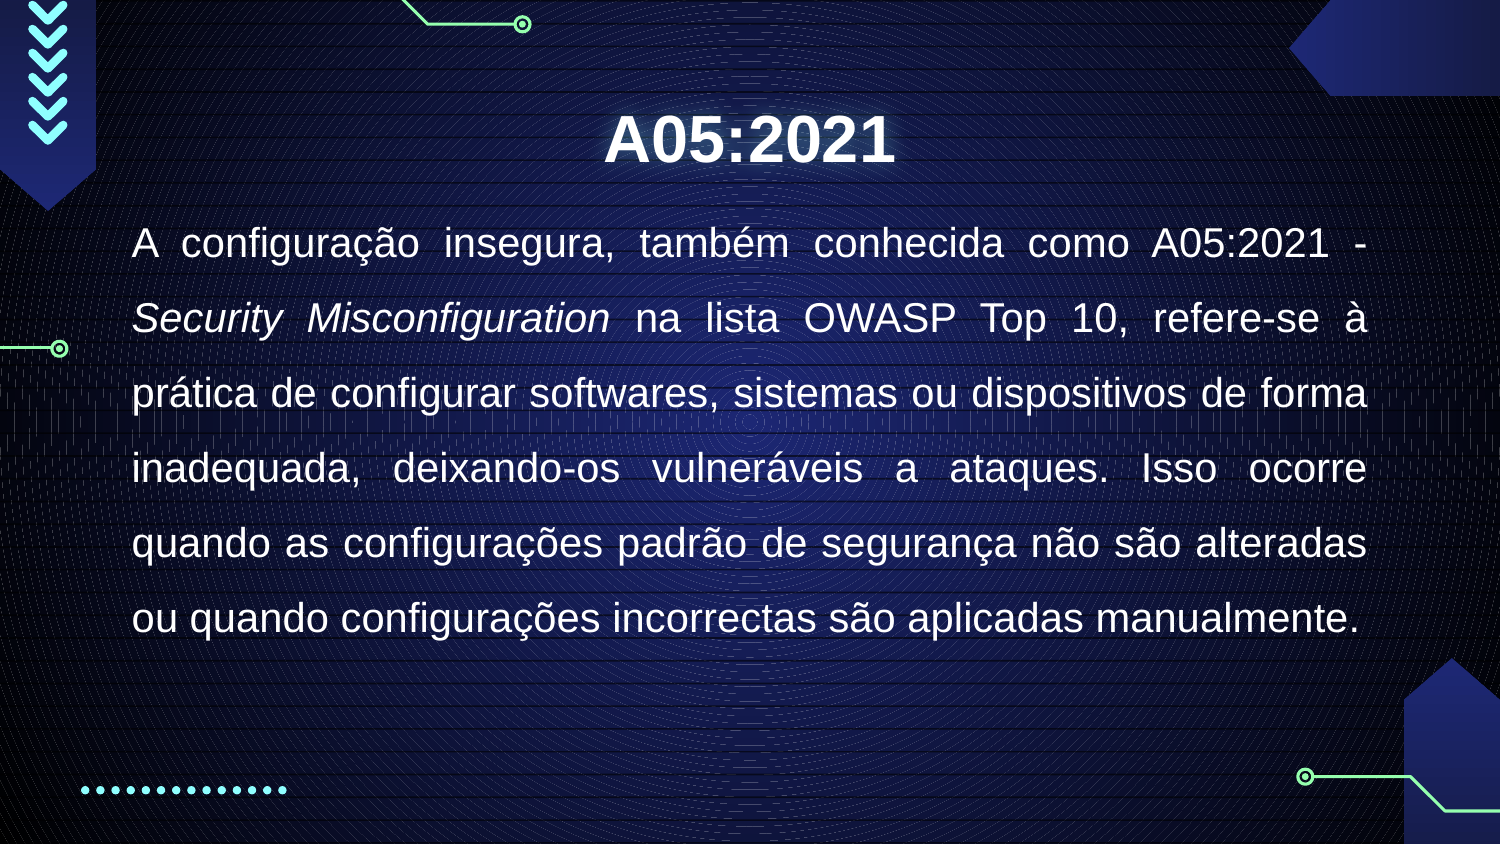

# A05:2021
A configuração insegura, também conhecida como A05:2021 - Security Misconfiguration na lista OWASP Top 10, refere-se à prática de configurar softwares, sistemas ou dispositivos de forma inadequada, deixando-os vulneráveis a ataques. Isso ocorre quando as configurações padrão de segurança não são alteradas ou quando configurações incorrectas são aplicadas manualmente.